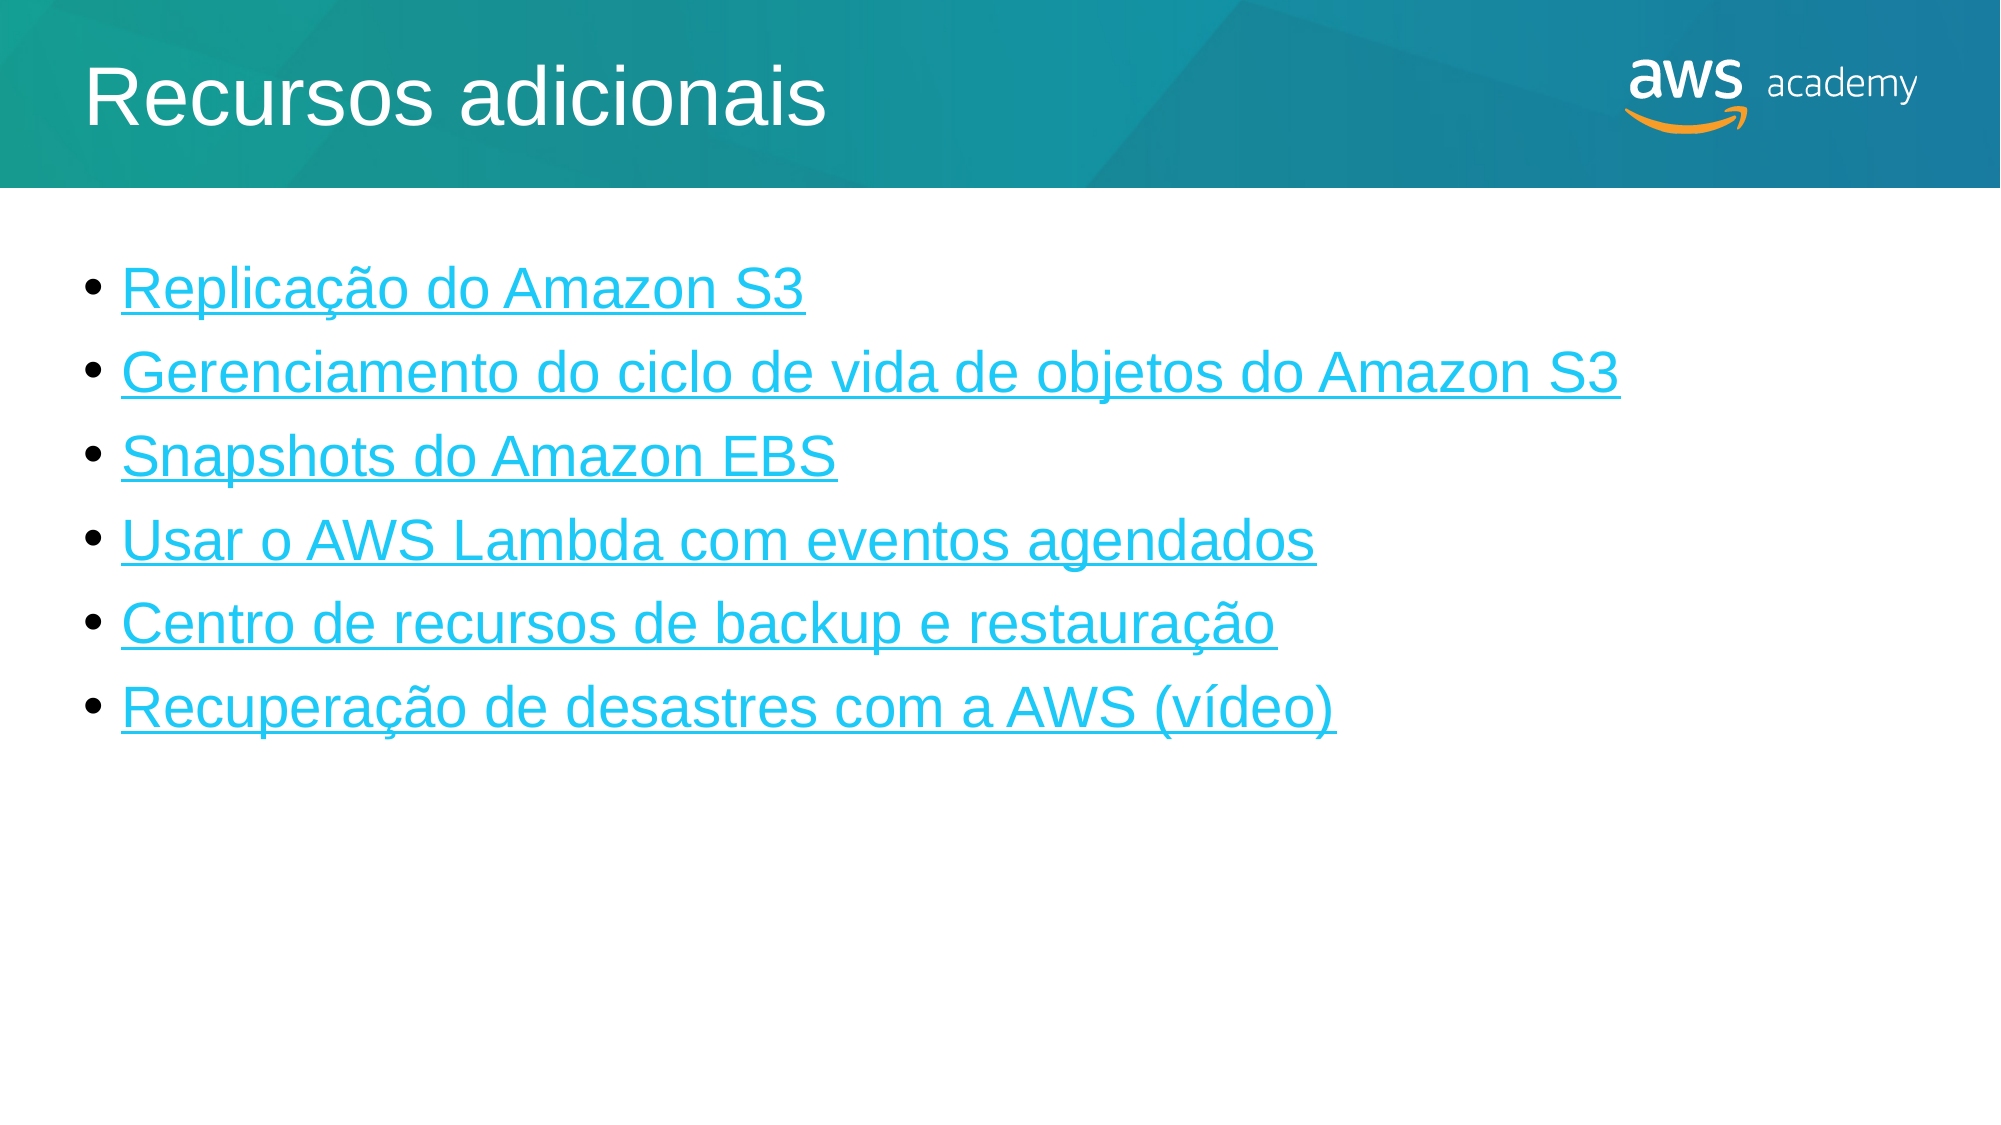

# Recursos adicionais
Replicação do Amazon S3
Gerenciamento do ciclo de vida de objetos do Amazon S3
Snapshots do Amazon EBS
Usar o AWS Lambda com eventos agendados
Centro de recursos de backup e restauração
Recuperação de desastres com a AWS (vídeo)